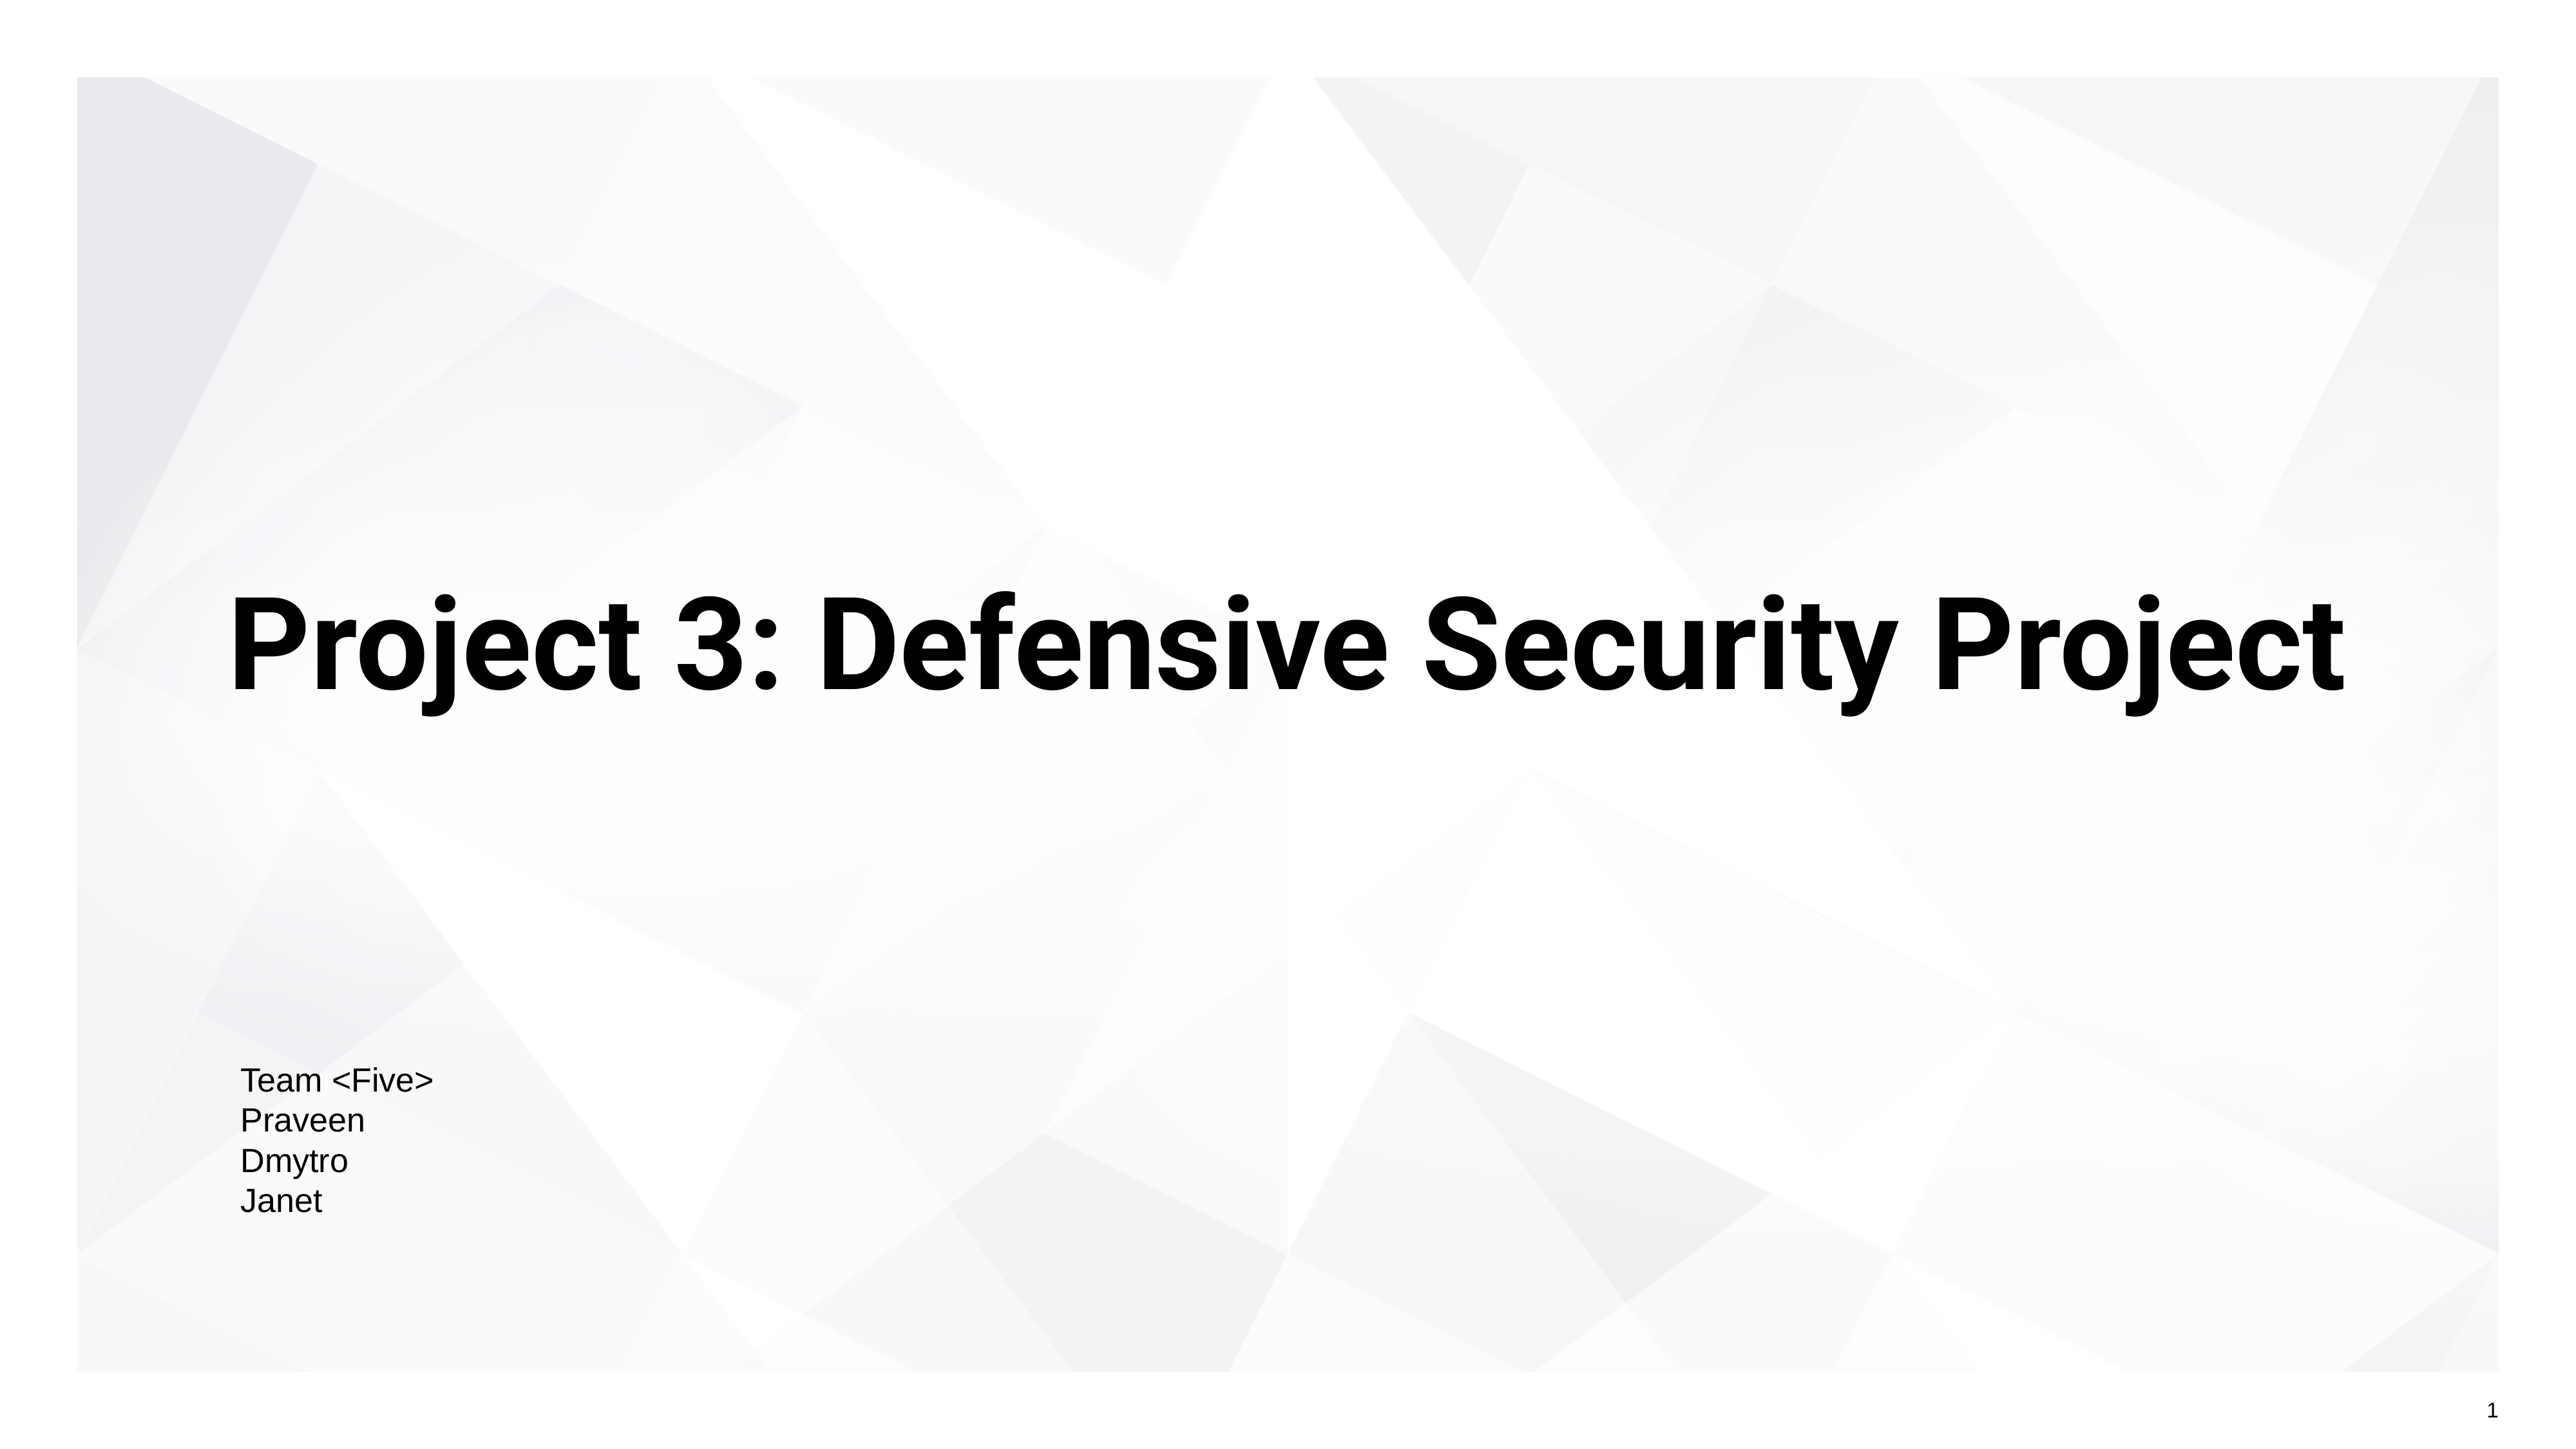

# Project 3: Defensive Security Project

Team <Five>
Praveen
Dmytro
Janet

1